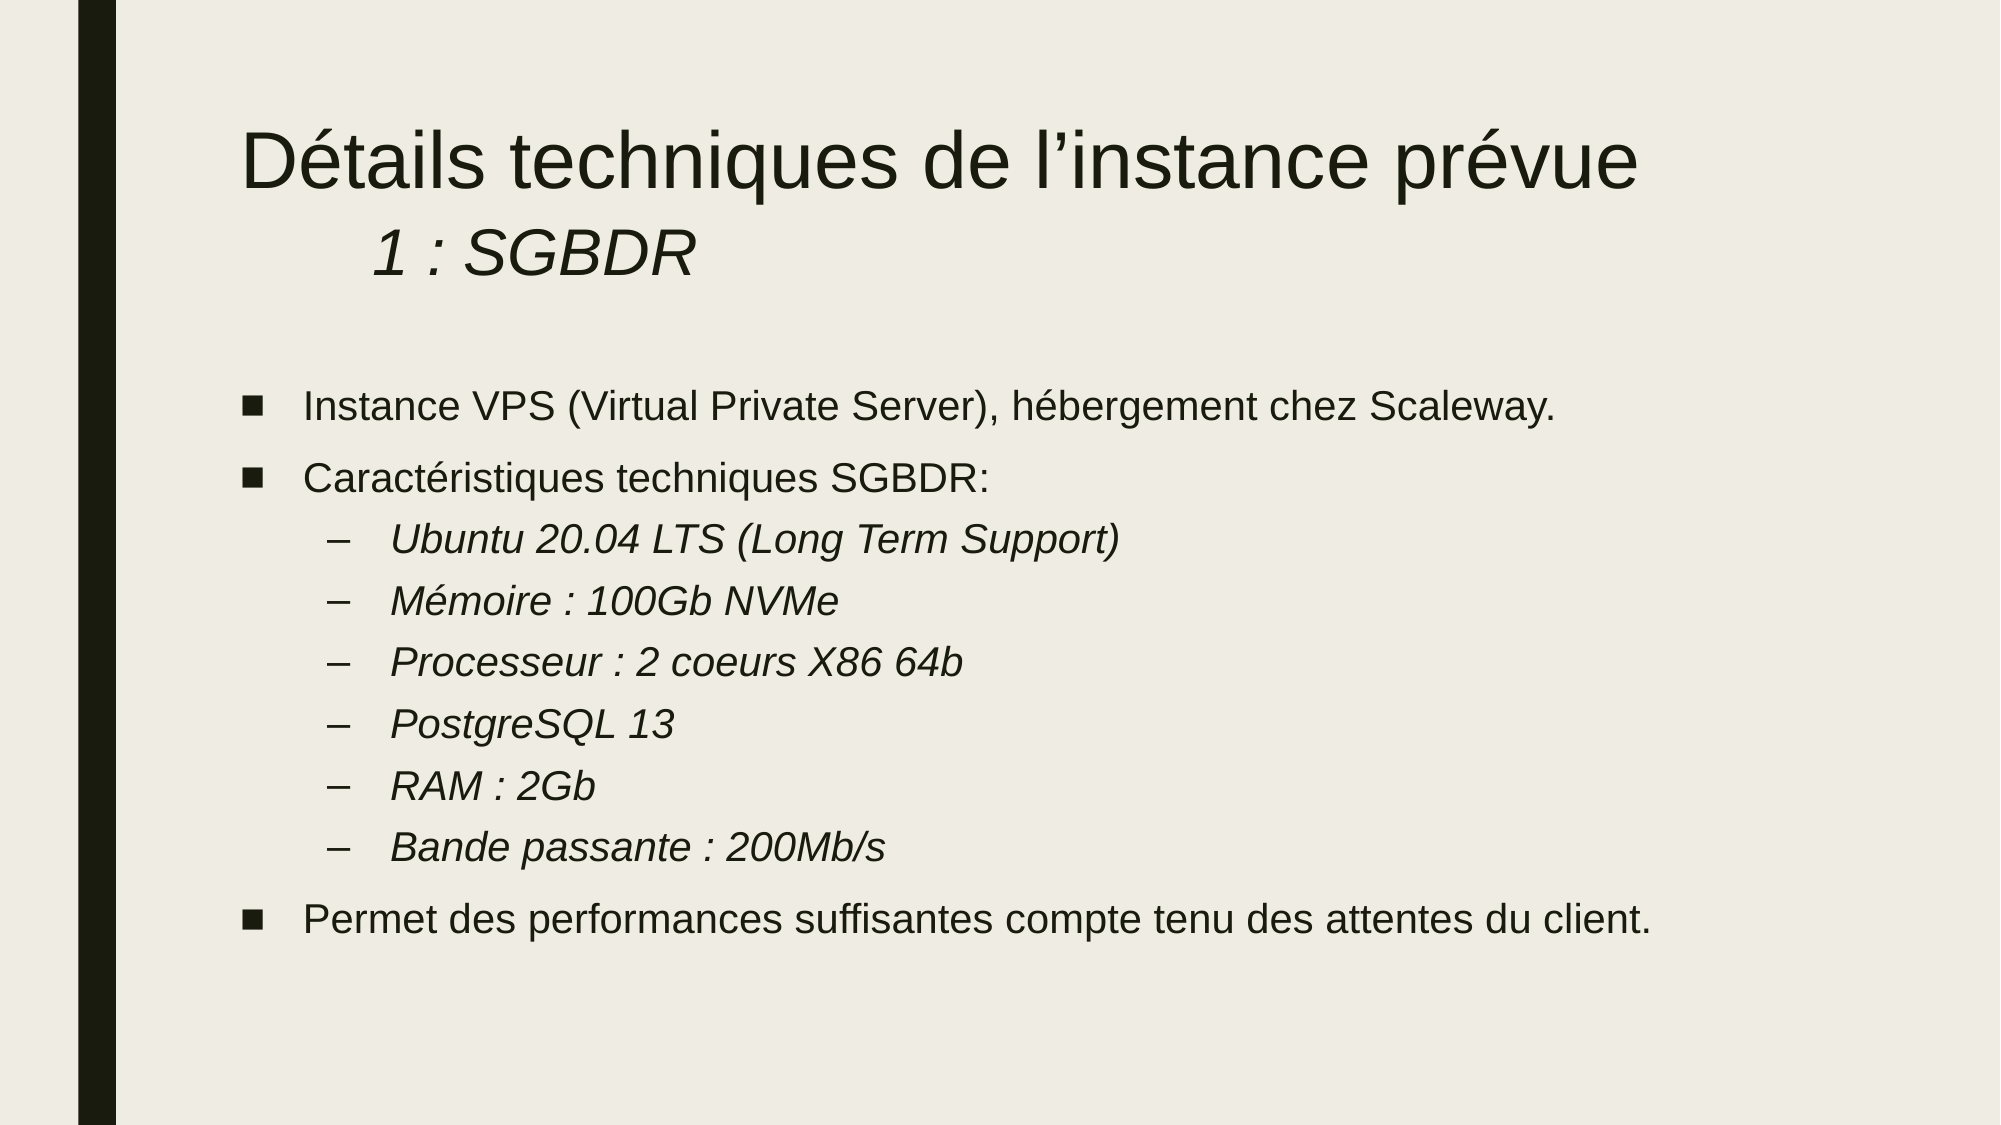

# Détails techniques de l’instance prévue 1 : SGBDR
Instance VPS (Virtual Private Server), hébergement chez Scaleway.
Caractéristiques techniques SGBDR:
Ubuntu 20.04 LTS (Long Term Support)
Mémoire : 100Gb NVMe
Processeur : 2 coeurs X86 64b
PostgreSQL 13
RAM : 2Gb
Bande passante : 200Mb/s
Permet des performances suffisantes compte tenu des attentes du client.